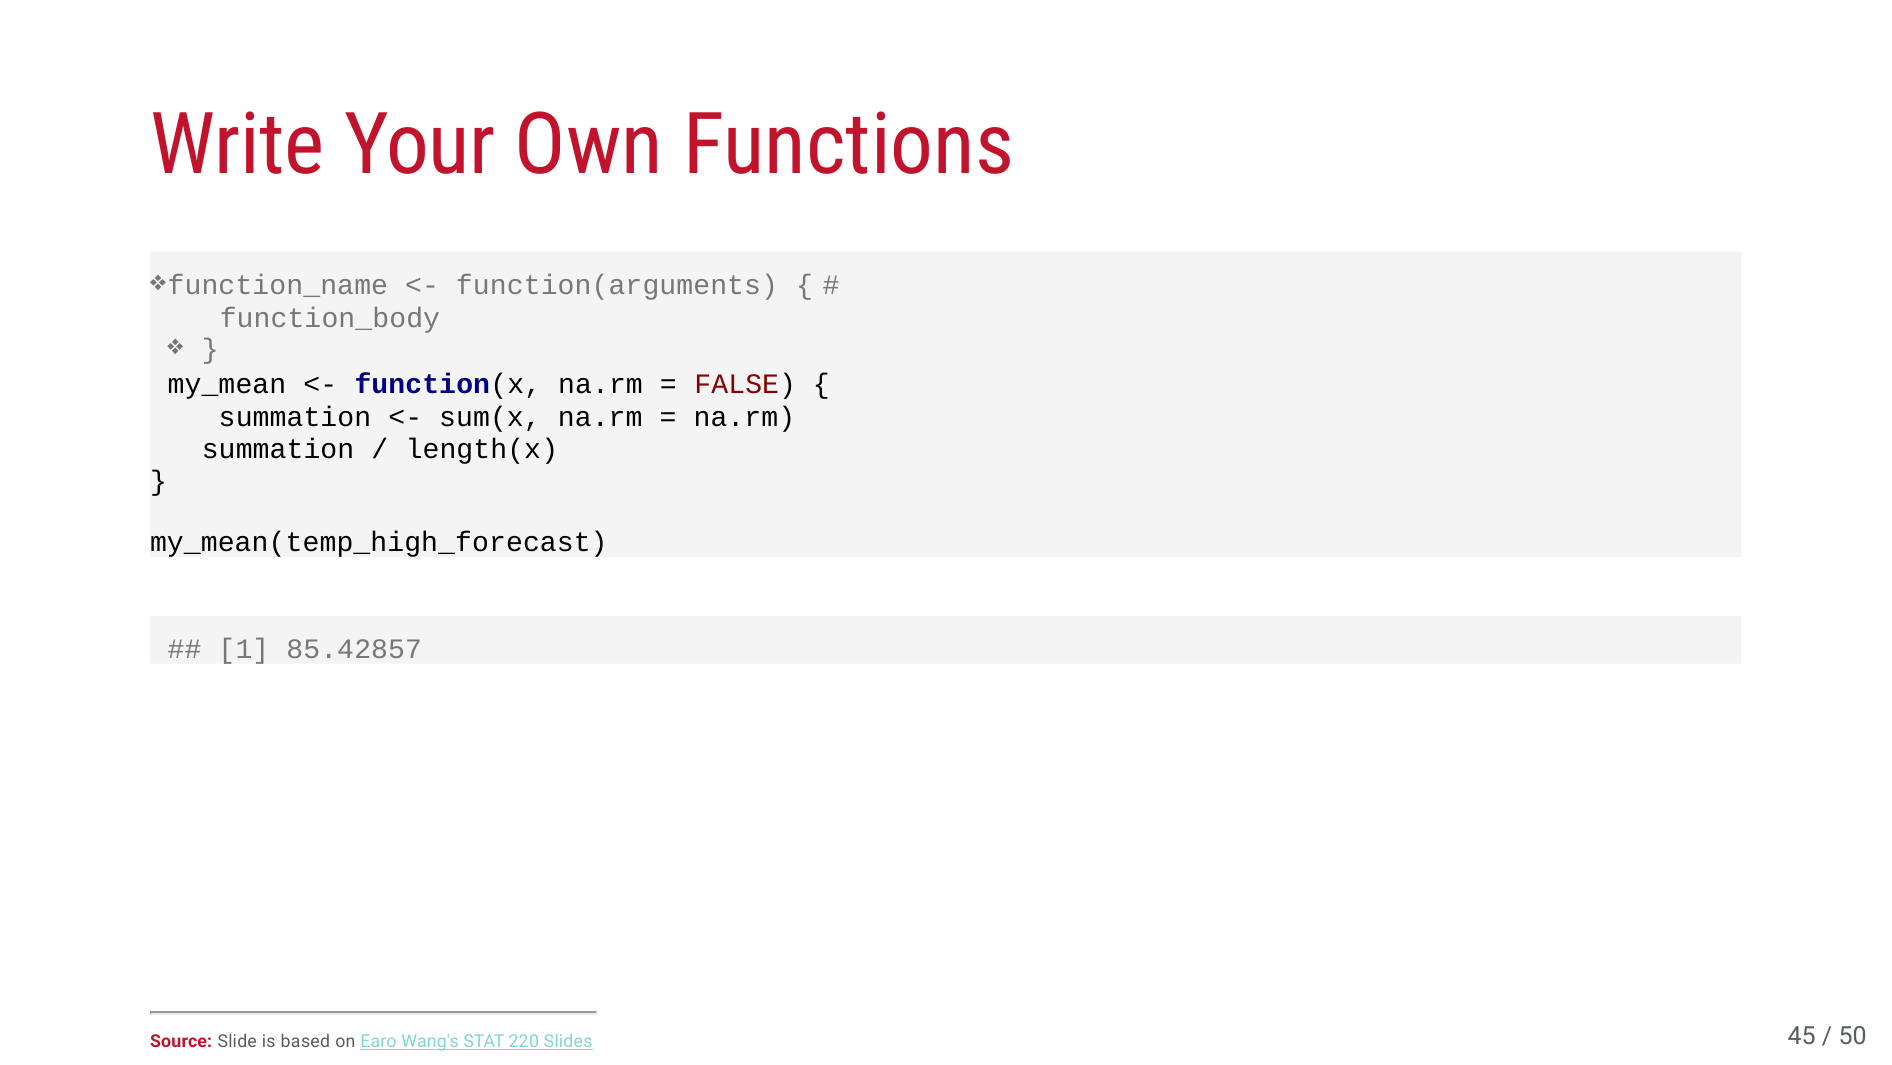

# Write Your Own Functions
function_name <- function(arguments) {  #	function_body
}
my_mean <- function(x, na.rm = FALSE) {  summation <- sum(x, na.rm = na.rm)  summation / length(x)
}
my_mean(temp_high_forecast)
## [1] 85.42857

45 / 50
Source: Slide is based on Earo Wang's STAT 220 Slides